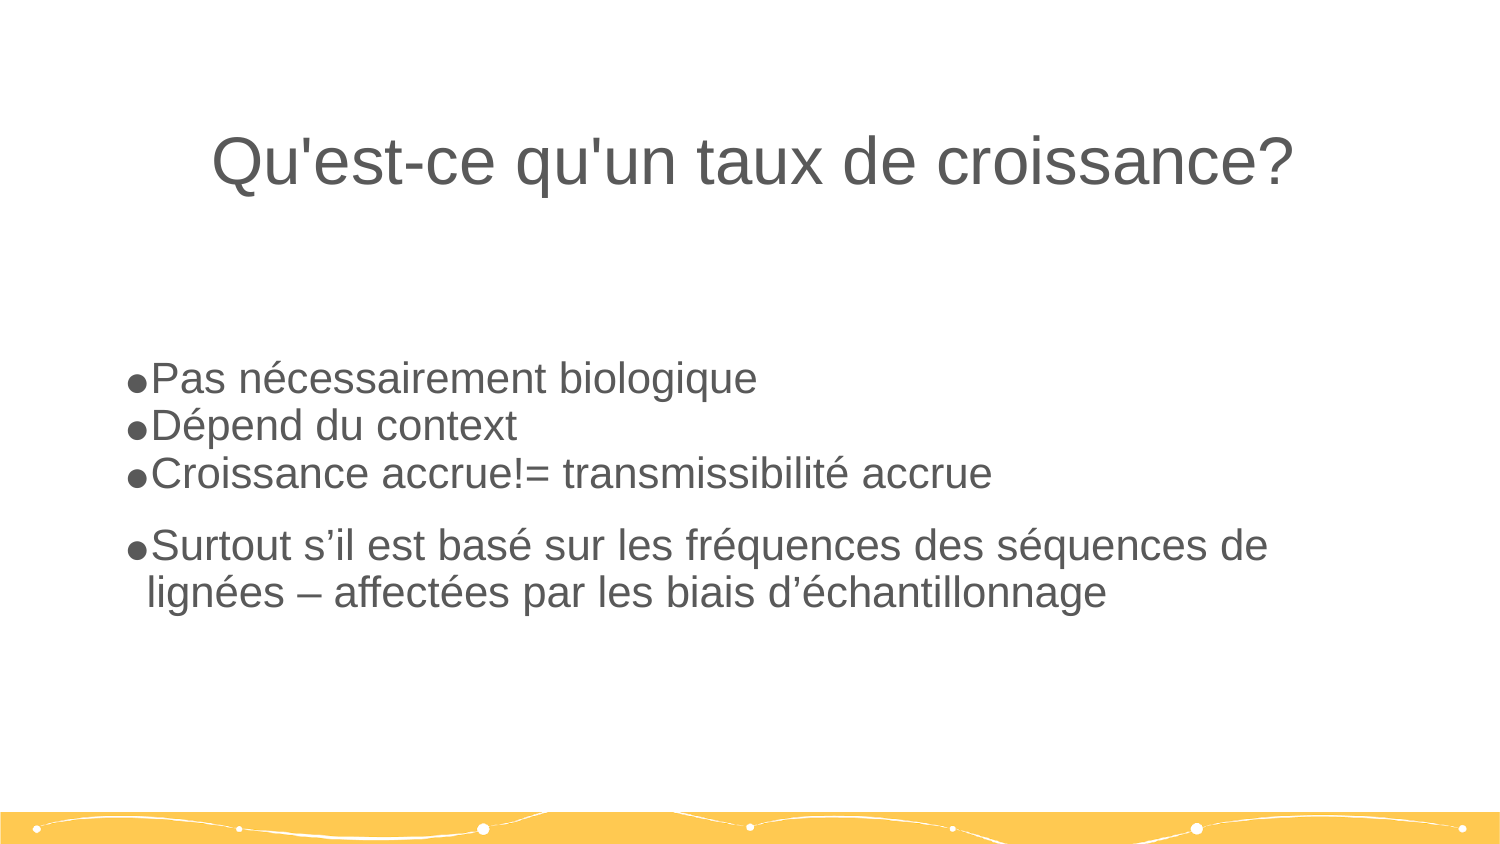

# Qu'est-ce qu'un taux de croissance?
Pas nécessairement biologique
Dépend du context
Croissance accrue!= transmissibilité accrue
Surtout s’il est basé sur les fréquences des séquences de lignées – affectées par les biais d’échantillonnage